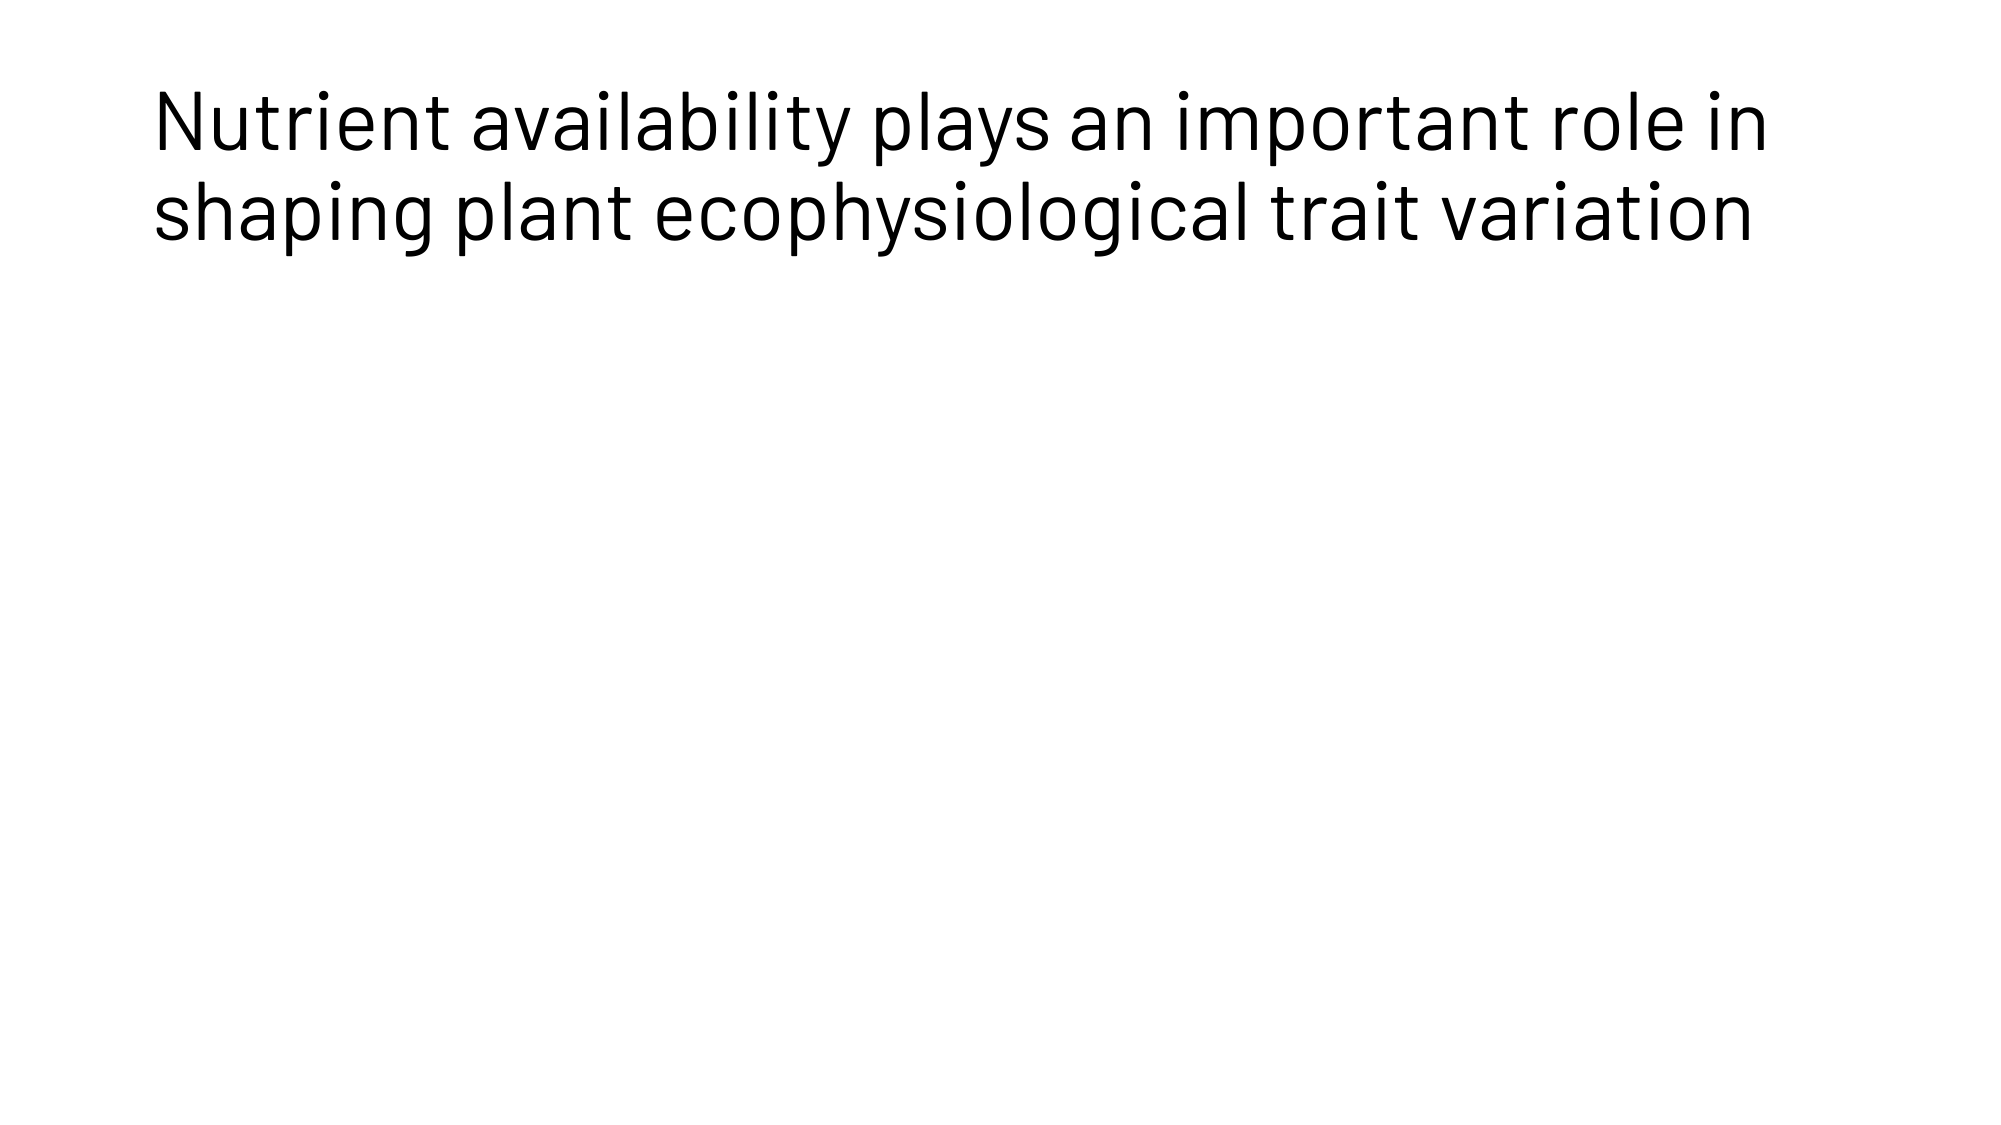

# Nutrient availability plays an important role in shaping plant ecophysiological trait variation